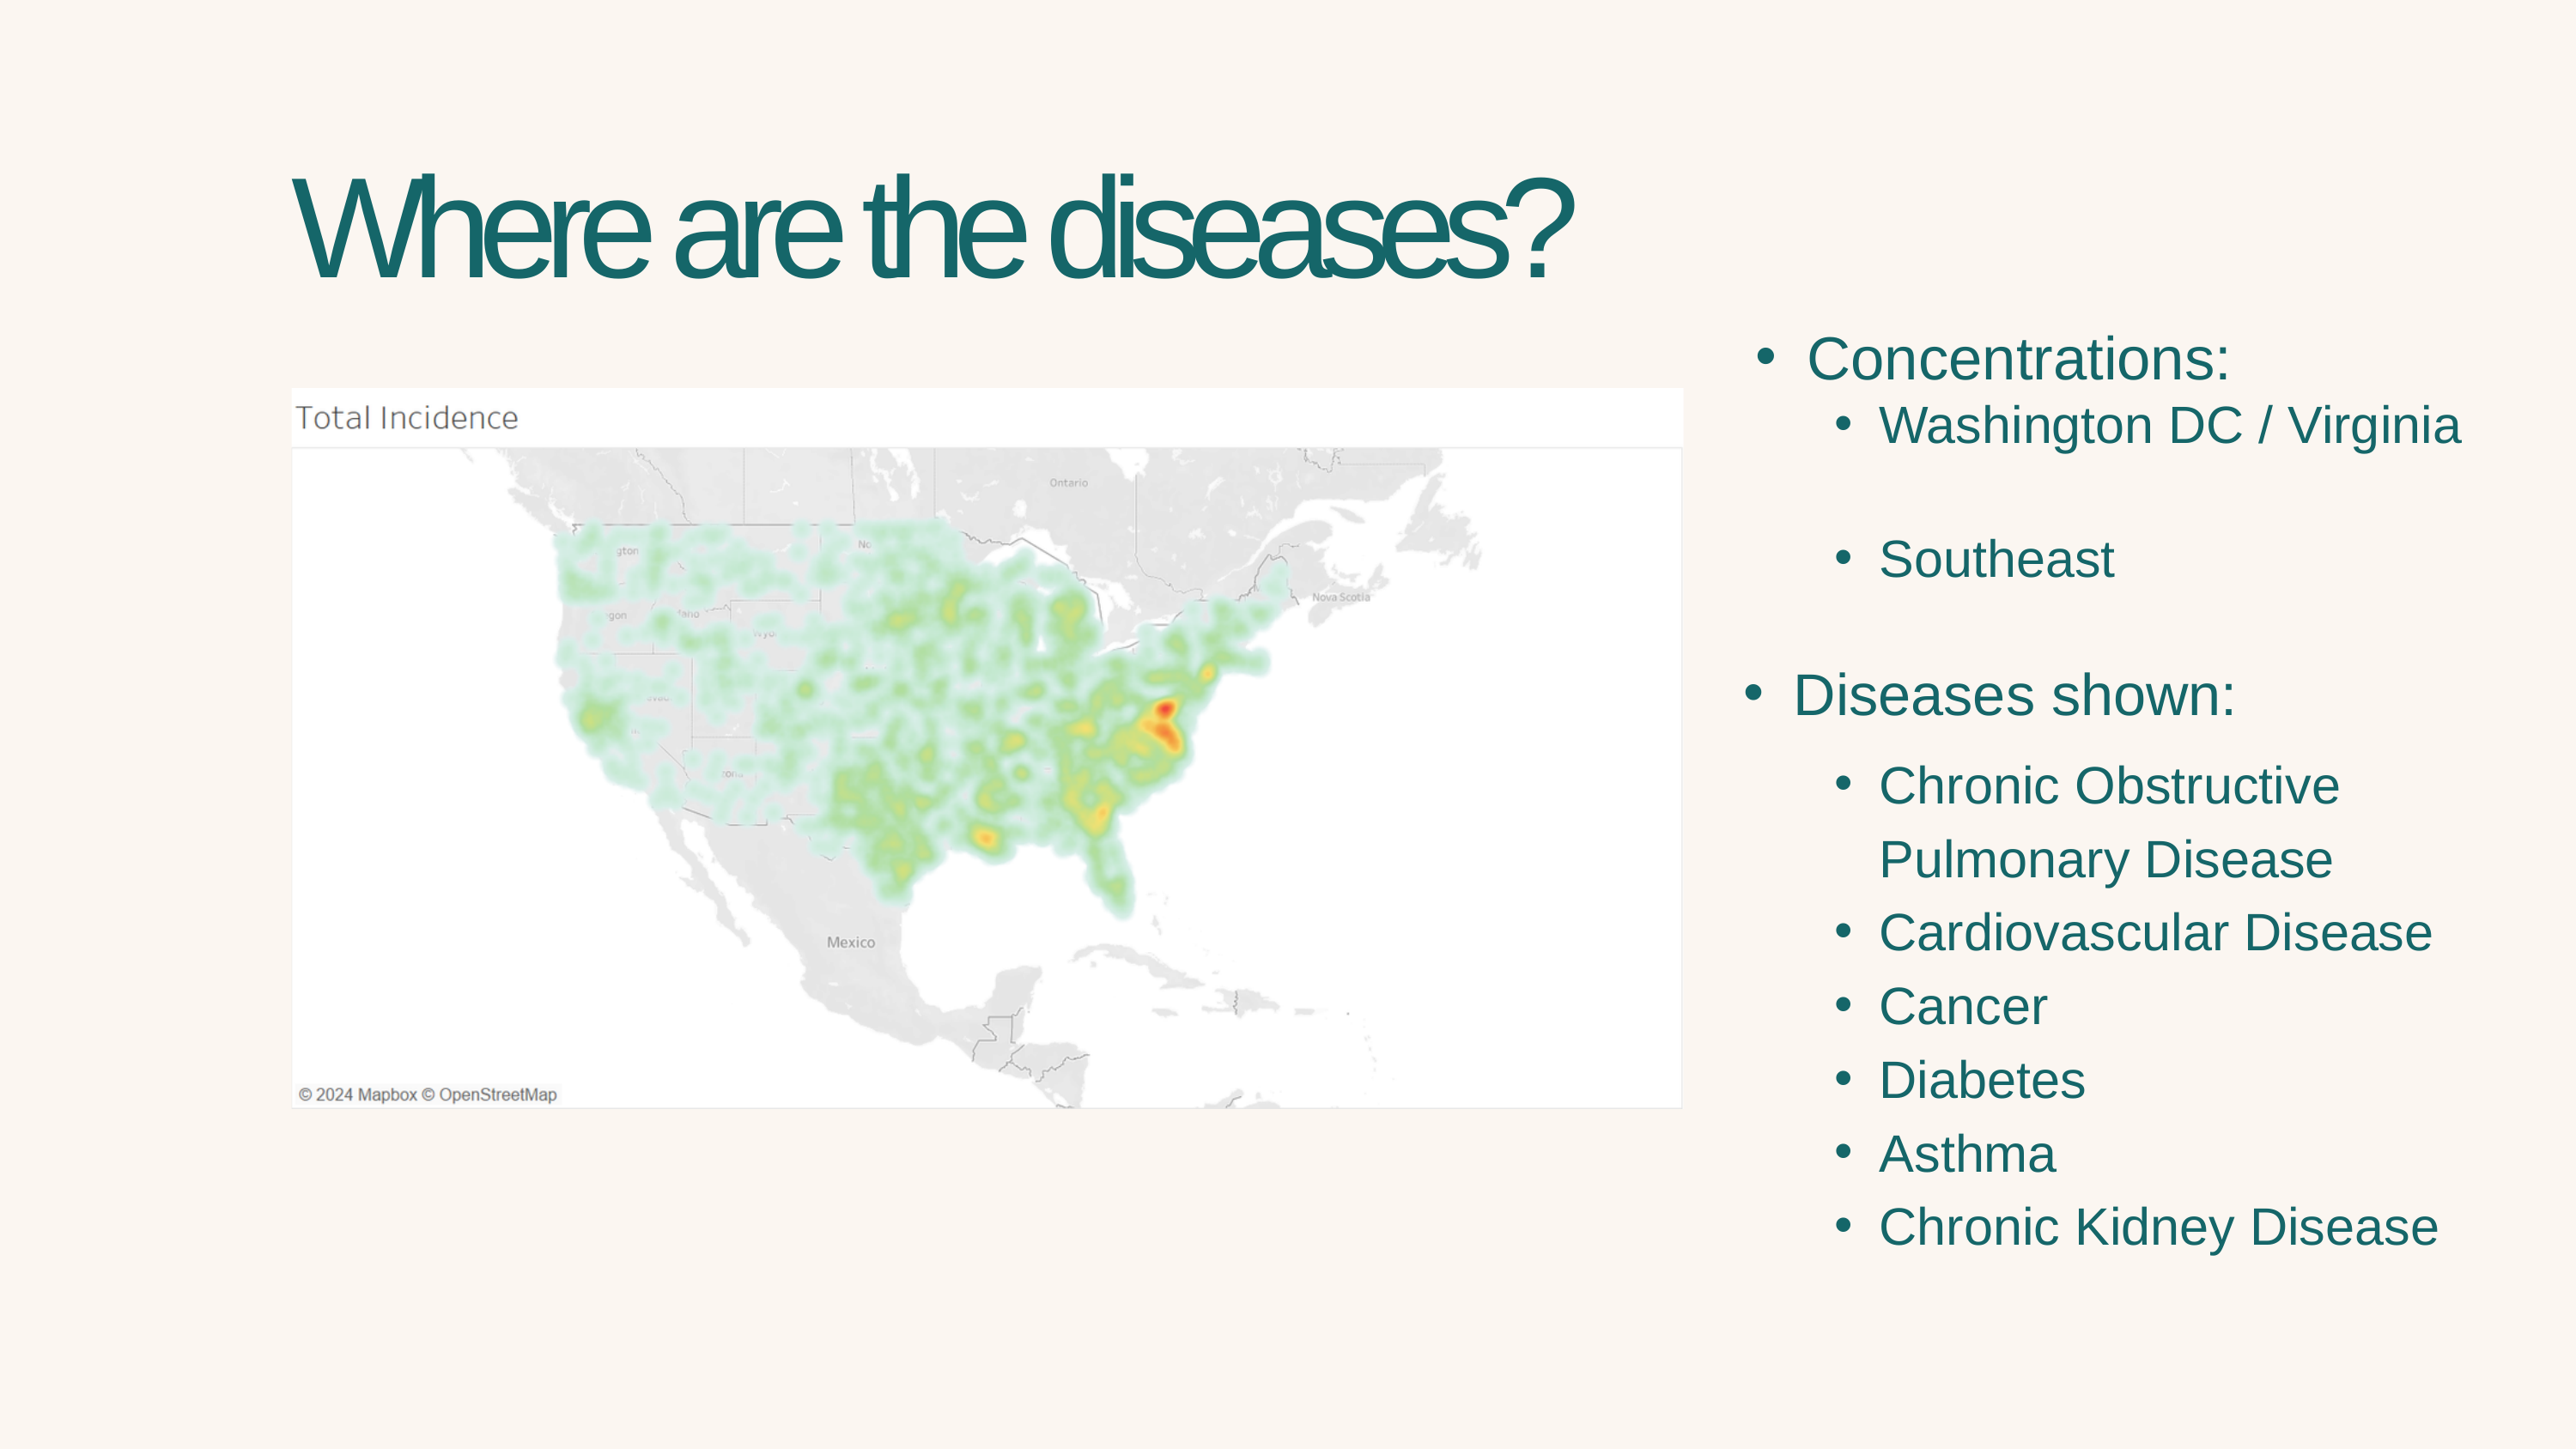

Where are the diseases?
Concentrations:
Washington DC / Virginia

Southeast
Diseases shown:
Chronic Obstructive Pulmonary Disease
Cardiovascular Disease
Cancer
Diabetes
Asthma
Chronic Kidney Disease